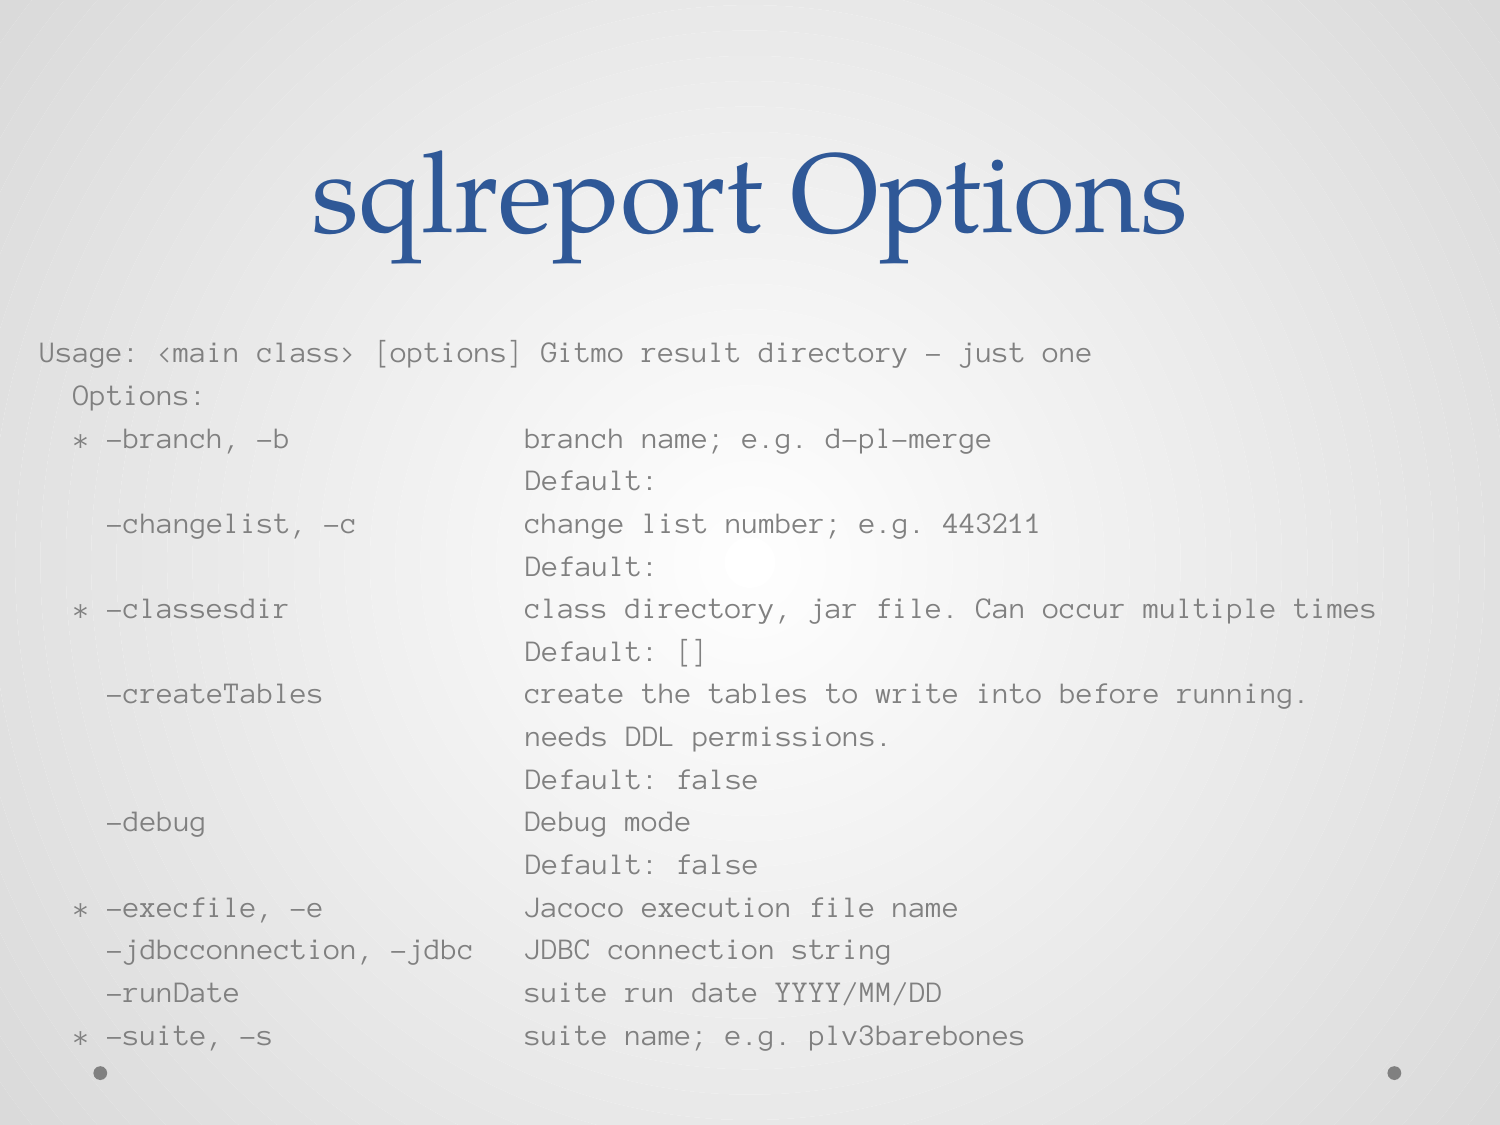

# sqlreport Options
Usage: <main class> [options] Gitmo result directory - just one
  Options:
  * -branch, -b              branch name; e.g. d-pl-merge
                             Default:
    -changelist, -c          change list number; e.g. 443211
                             Default:
  * -classesdir              class directory, jar file. Can occur multiple times
                             Default: []
    -createTables            create the tables to write into before running.
                             needs DDL permissions.
                             Default: false
    -debug                   Debug mode
                             Default: false
  * -execfile, -e            Jacoco execution file name
    -jdbcconnection, -jdbc   JDBC connection string
    -runDate                 suite run date YYYY/MM/DD
  * -suite, -s               suite name; e.g. plv3barebones